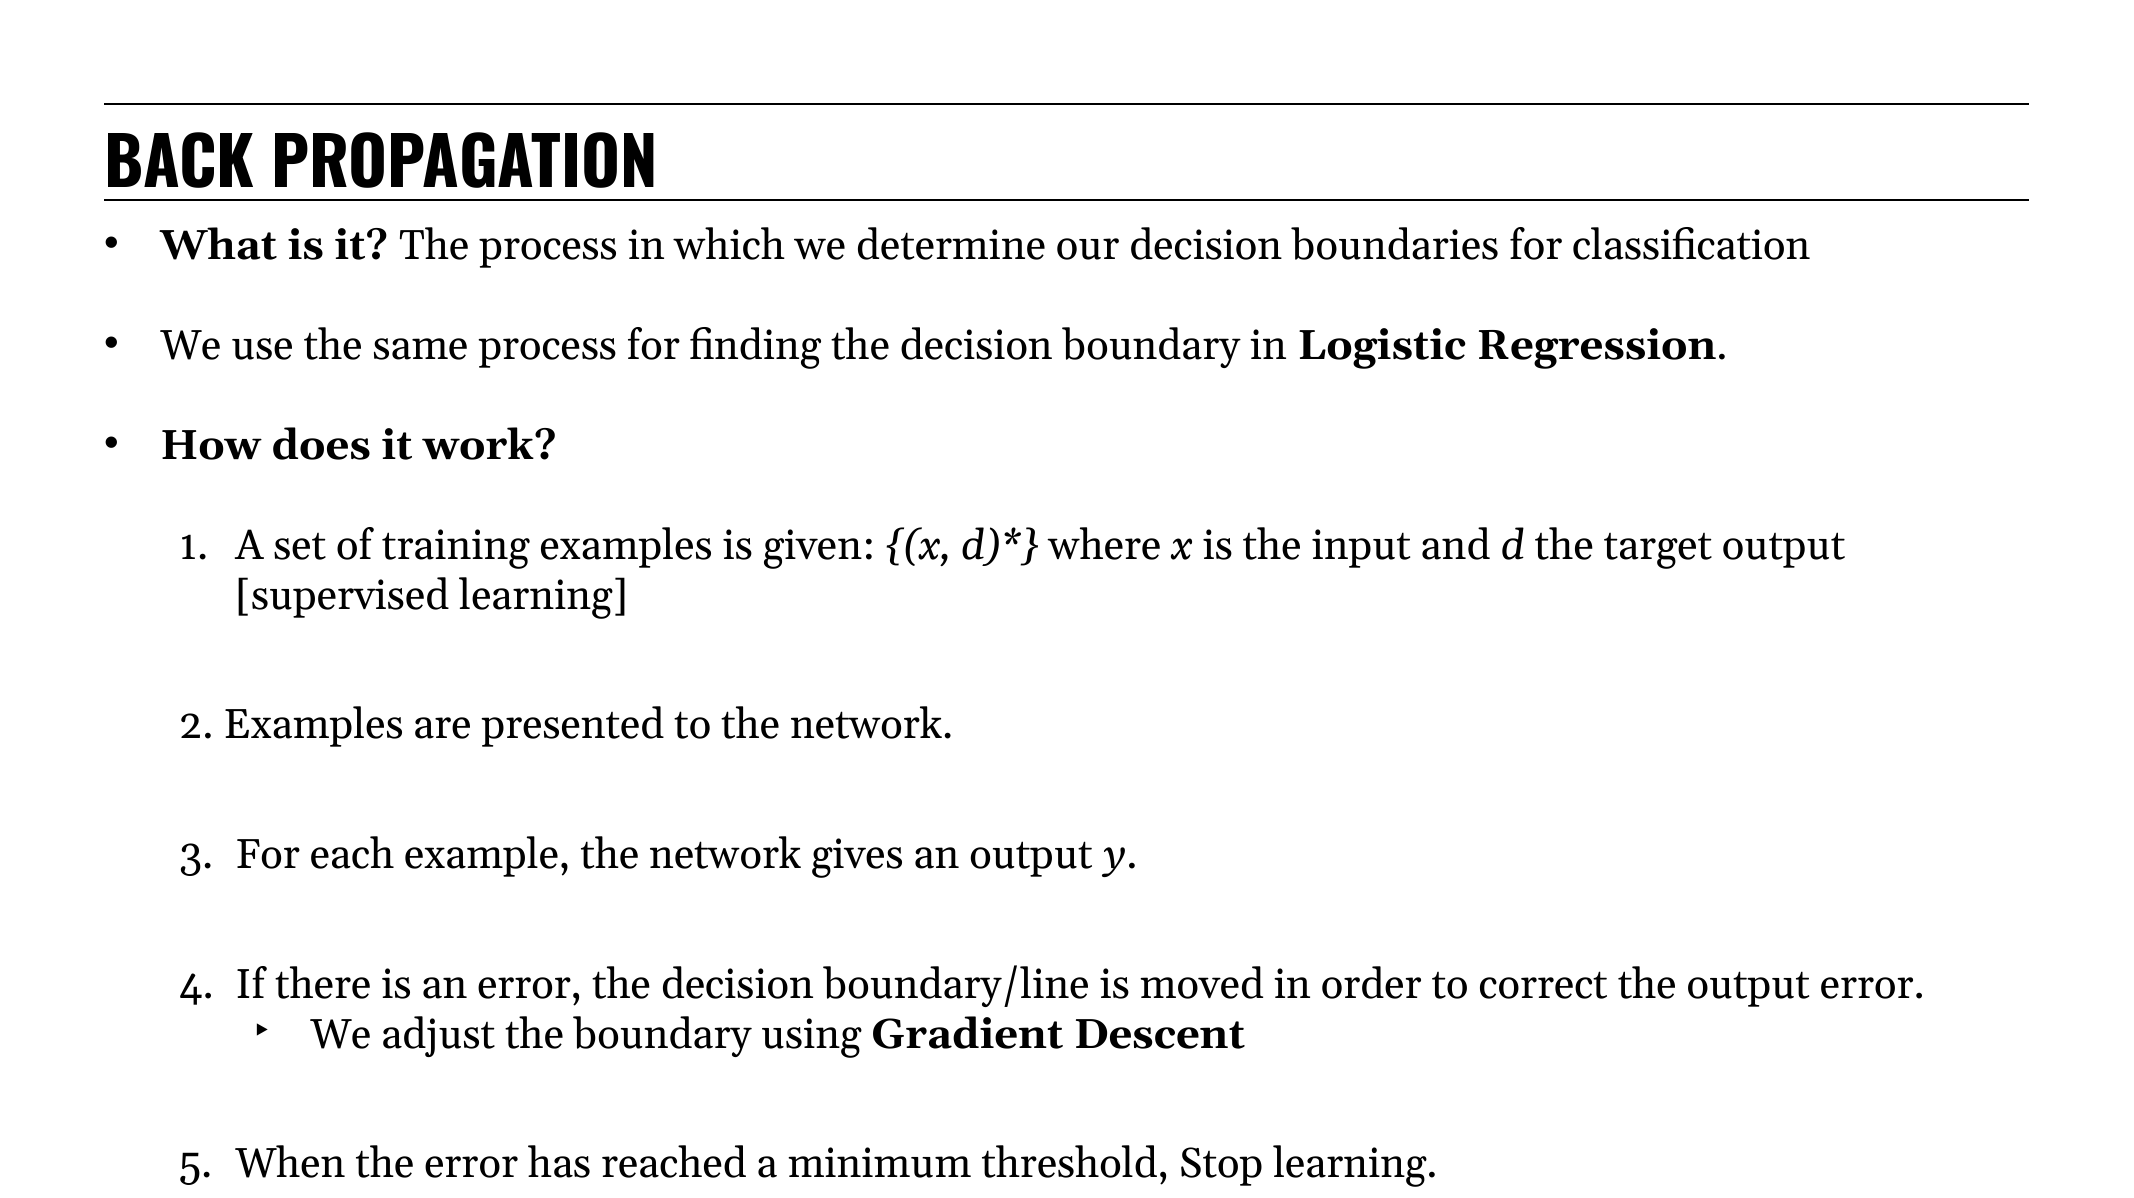

BACK PROPAGATION
What is it? The process in which we determine our decision boundaries for classification

We use the same process for finding the decision boundary in Logistic Regression.

How does it work?

A set of training examples is given: {(x, d)*} where x is the input and d the target output [supervised learning]

2. Examples are presented to the network.

For each example, the network gives an output y.

If there is an error, the decision boundary/line is moved in order to correct the output error.
We adjust the boundary using Gradient Descent

When the error has reached a minimum threshold, Stop learning.